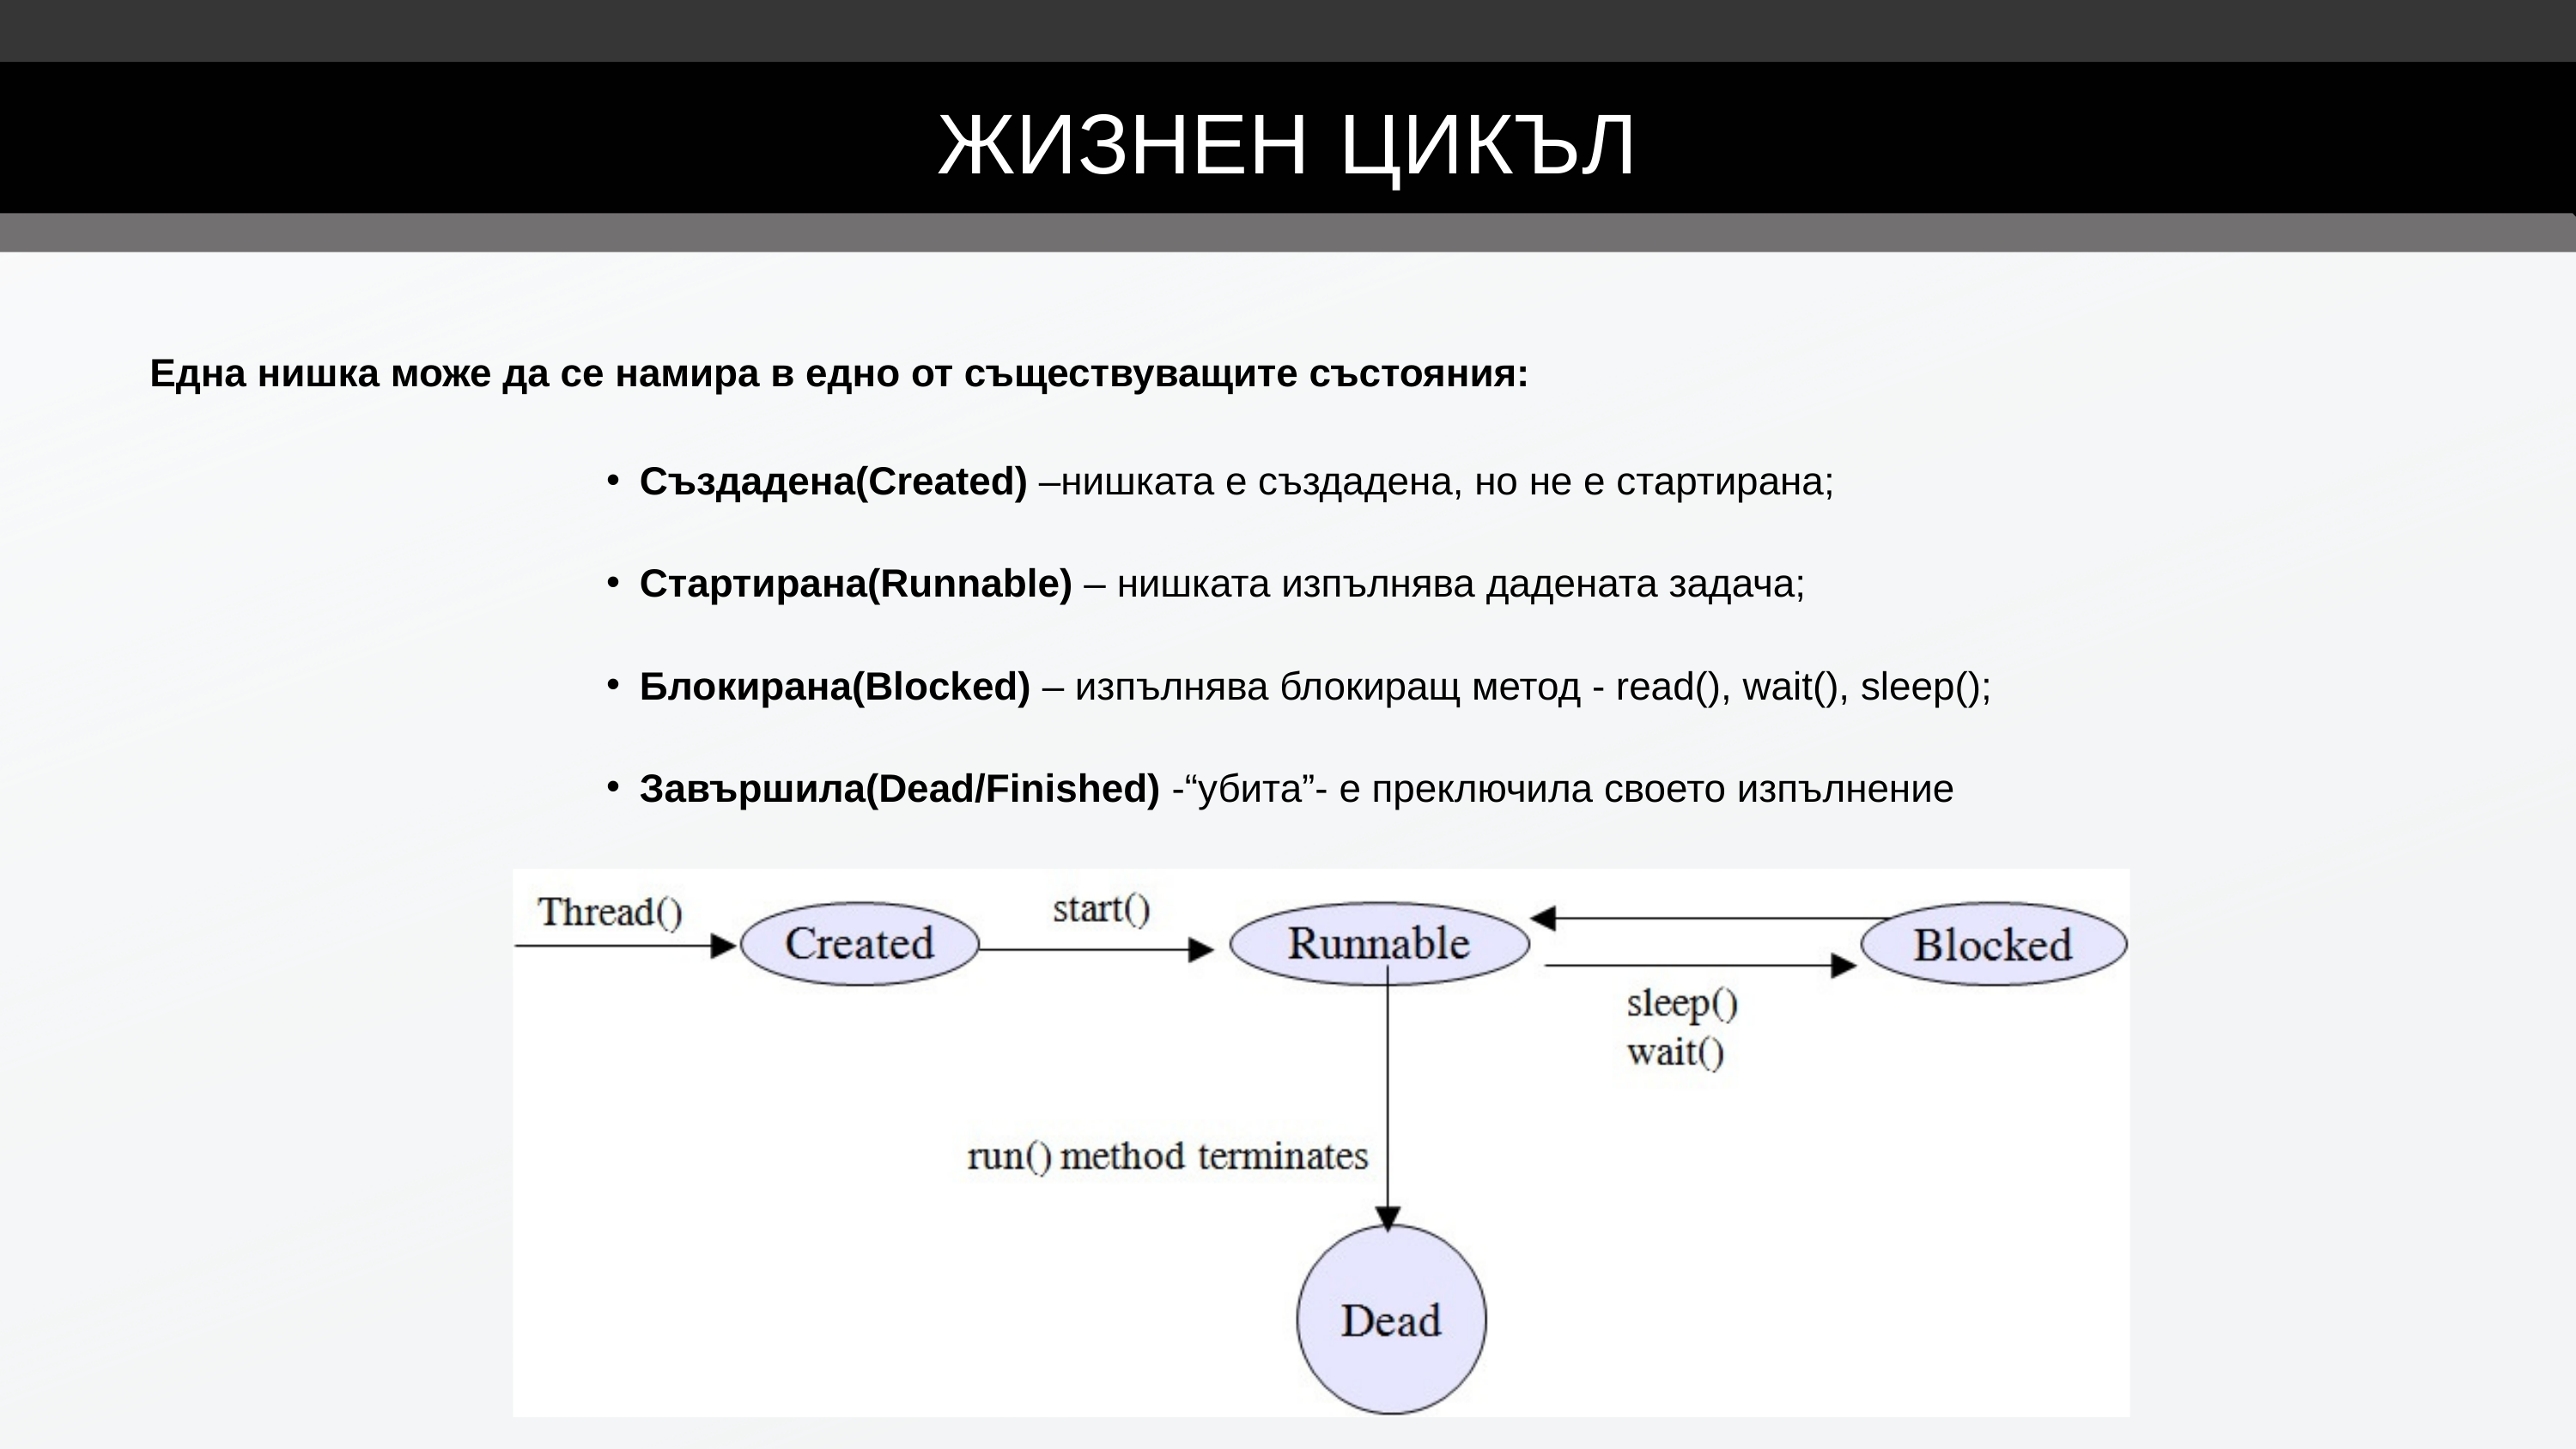

ЖИЗНЕН ЦИКЪЛ

Една нишка може да се намира в едно от съществуващите състояния:
Създадена(Created) –нишката е създадена, но не е стартирана;

Стартирана(Runnable) – нишката изпълнява дадената задача;

Блокирана(Blocked) – изпълнява блокиращ метод - read(), wait(), sleep();

Завършила(Dead/Finished) -“убита”- e преключила своето изпълнение